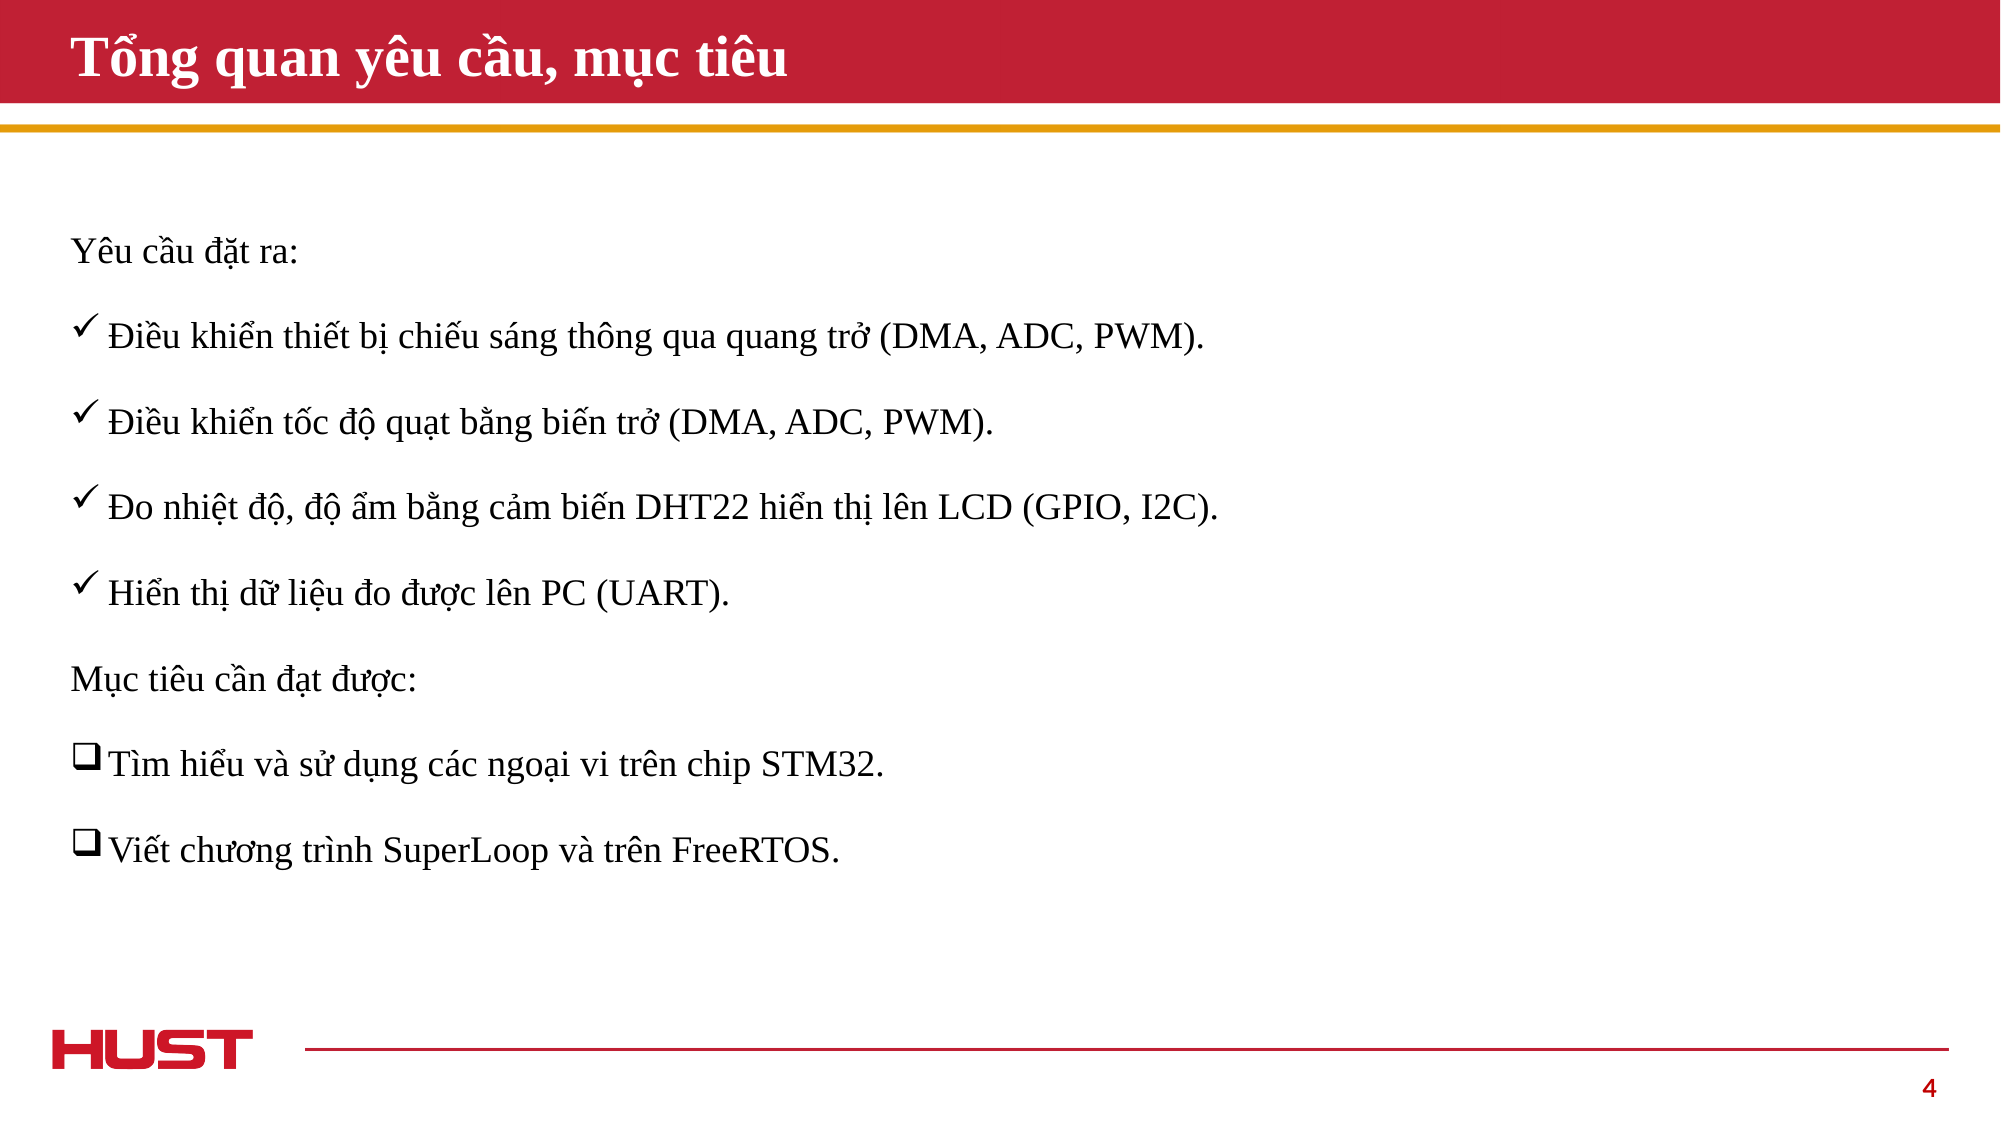

# Tổng quan yêu cầu, mục tiêu
Yêu cầu đặt ra:
Điều khiển thiết bị chiếu sáng thông qua quang trở (DMA, ADC, PWM).
Điều khiển tốc độ quạt bằng biến trở (DMA, ADC, PWM).
Đo nhiệt độ, độ ẩm bằng cảm biến DHT22 hiển thị lên LCD (GPIO, I2C).
Hiển thị dữ liệu đo được lên PC (UART).
Mục tiêu cần đạt được:
Tìm hiểu và sử dụng các ngoại vi trên chip STM32.
Viết chương trình SuperLoop và trên FreeRTOS.

4